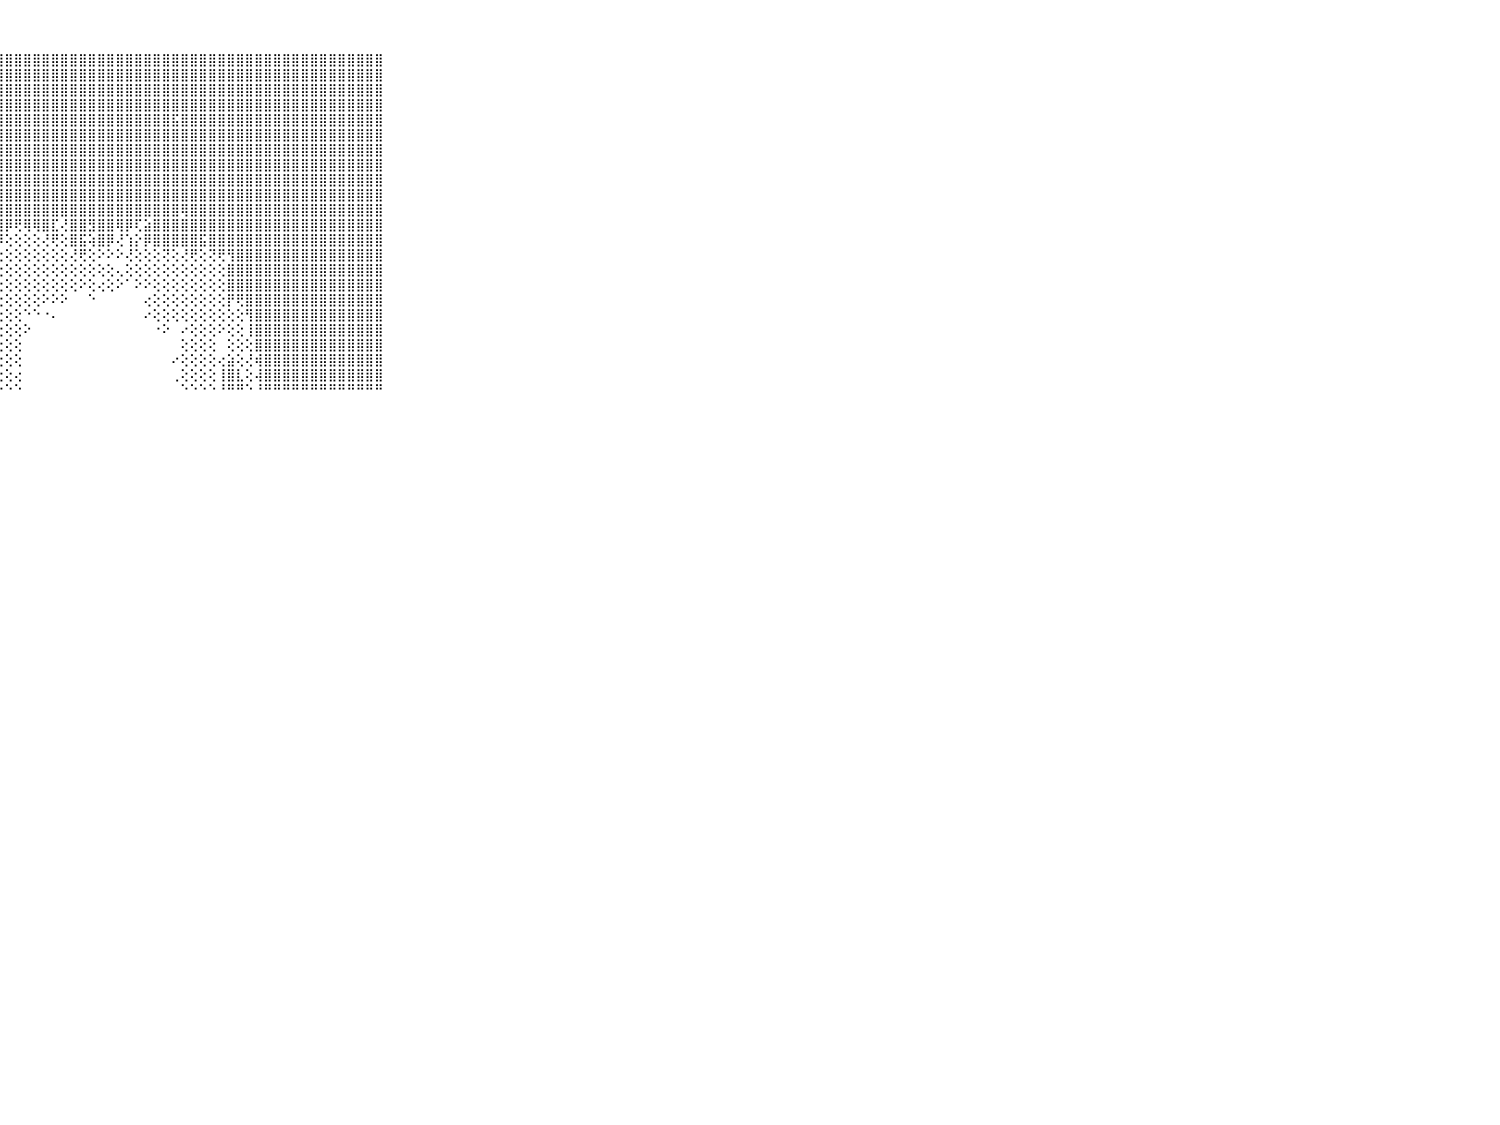

⠀⠀⠀⠀⠀⠀⠀⠀⠀⠀⠀⣿⣿⣿⣿⣿⣿⣿⣿⣿⣿⣿⣿⣿⣿⣿⣿⣿⣿⣿⣿⣿⣿⣿⣿⣿⣿⣿⣿⣿⣿⣿⣿⣿⣿⣿⣿⣿⣿⣿⣿⣿⣿⣿⣿⣿⣿⣿⣿⣿⣿⣿⣿⣿⣿⣿⣿⣿⣿⠀⠀⠀⠀⠀⠀⠀⠀⠀⠀⠀⠀
⠀⠀⠀⠀⠀⠀⠀⠀⠀⠀⠀⣿⣿⣿⣿⣿⣿⣿⣿⣿⣿⣿⣿⣿⣿⣿⣿⣿⣿⣿⣿⣿⣿⣿⣿⣿⣿⣿⣿⣿⣿⣿⣿⣿⣿⣿⣿⣿⣿⣿⣿⣿⣿⣿⣿⣿⣿⣿⣿⣿⣿⣿⣿⣿⣿⣿⣿⣿⣿⠀⠀⠀⠀⠀⠀⠀⠀⠀⠀⠀⠀
⠀⠀⠀⠀⠀⠀⠀⠀⠀⠀⠀⣿⣿⣿⣿⣿⣿⣿⣿⣿⣿⣿⣿⣿⣿⣿⣿⣿⣿⣿⣿⣿⣿⣿⣿⣿⣿⣿⣿⣿⣿⣿⣿⣿⣿⣿⣿⣿⣿⣿⣿⣿⣿⣿⣿⣿⣿⣿⣿⣿⣿⣿⣿⣿⣿⣿⣿⣿⣿⠀⠀⠀⠀⠀⠀⠀⠀⠀⠀⠀⠀
⠀⠀⠀⠀⠀⠀⠀⠀⠀⠀⠀⣿⣿⣿⣿⣿⣿⣿⣿⣿⣿⣿⣿⣿⣿⣿⣿⣿⣿⣿⣿⣿⣿⣿⣿⣿⣿⣿⣿⣿⣿⣿⣿⣿⣿⣿⣿⣿⣿⣿⣿⣿⣿⣿⣿⣿⣿⣿⣿⣿⣿⣿⣿⣿⣿⣿⣿⣿⣿⠀⠀⠀⠀⠀⠀⠀⠀⠀⠀⠀⠀
⠀⠀⠀⠀⠀⠀⠀⠀⠀⠀⠀⣿⣿⣿⣿⣿⣿⣿⣿⣿⣿⣿⣿⣿⣿⣿⣿⣿⣿⣿⣿⣿⣿⣿⣿⣿⣿⣿⣿⣿⣿⣿⣿⣿⣿⣿⣯⣿⣿⣿⣿⣿⣿⣿⣿⣿⣿⣿⣿⣿⣿⣿⣿⣿⣿⣿⣿⣿⣿⠀⠀⠀⠀⠀⠀⠀⠀⠀⠀⠀⠀
⠀⠀⠀⠀⠀⠀⠀⠀⠀⠀⠀⣿⣿⣿⣿⣿⣿⣿⣿⣿⣿⣿⣿⣿⣿⣿⣿⣿⣿⣿⣿⣿⣿⣿⣿⣿⣿⣿⣿⣿⣿⣿⣿⣿⣿⣿⣿⣿⣿⣿⣿⣿⣿⣿⣿⣿⣿⣿⣿⣿⣿⣿⣿⣿⣿⣿⣿⣿⣿⠀⠀⠀⠀⠀⠀⠀⠀⠀⠀⠀⠀
⠀⠀⠀⠀⠀⠀⠀⠀⠀⠀⠀⣿⣿⣿⣿⣿⣿⣿⣿⣿⣿⣿⣿⣿⣿⣿⣿⣿⣿⣿⣿⣿⣿⣿⣿⣿⣿⣿⣿⣿⣿⣿⣿⣿⣿⣿⣿⣿⣿⣿⣿⣿⣿⣿⣿⣿⣿⣿⣿⣿⣿⣿⣿⣿⣿⣿⣿⣿⣿⠀⠀⠀⠀⠀⠀⠀⠀⠀⠀⠀⠀
⠀⠀⠀⠀⠀⠀⠀⠀⠀⠀⠀⣿⣿⣿⣿⣿⣿⣿⣿⣿⣿⣿⣿⣿⣿⣿⣿⣿⣿⣿⣿⣿⣿⣿⣿⣿⣿⣿⣿⣿⣿⣿⣿⣿⣿⣿⣿⣿⣿⣿⣿⣿⣿⣿⣿⣿⣿⣿⣿⣿⣿⣿⣿⣿⣿⣿⣿⣿⣿⠀⠀⠀⠀⠀⠀⠀⠀⠀⠀⠀⠀
⠀⠀⠀⠀⠀⠀⠀⠀⠀⠀⠀⣿⣿⣿⣿⣿⣿⣿⣿⣿⣿⣿⣿⣿⣿⣿⣿⣿⣿⣿⣿⣿⣿⣿⣿⣿⣿⣿⣿⣿⣿⣿⣿⣿⣿⣿⣿⣿⣿⣿⣿⣿⣿⣿⣿⣿⣿⣿⣿⣿⣿⣿⣿⣿⣿⣿⣿⣿⣿⠀⠀⠀⠀⠀⠀⠀⠀⠀⠀⠀⠀
⠀⠀⠀⠀⠀⠀⠀⠀⠀⠀⠀⣿⣿⣿⣿⣿⣿⣿⣿⣿⣿⣿⣿⣿⣿⣿⣿⣿⣿⣿⣿⣿⣿⣿⣿⣿⣿⣿⣿⣿⣿⣿⣿⣿⣿⣿⣿⣿⣿⣿⣿⣿⣿⣿⣿⣿⣿⣿⣿⣿⣿⣿⣿⣿⣿⣿⣿⣿⣿⠀⠀⠀⠀⠀⠀⠀⠀⠀⠀⠀⠀
⠀⠀⠀⠀⠀⠀⠀⠀⠀⠀⠀⣿⣿⣿⣿⣿⣿⣿⣿⣿⣿⣿⣿⣿⣿⣿⣿⣿⣿⣿⣿⣿⣿⣿⣿⣿⣿⣿⣿⣿⣿⣿⣿⣿⣿⣿⣿⢿⣿⣿⣿⣿⣿⣿⣿⣿⣿⣿⣿⣿⣿⣿⣿⣿⣿⣿⣿⣿⣿⠀⠀⠀⠀⠀⠀⠀⠀⠀⠀⠀⠀
⠀⠀⠀⠀⠀⠀⠀⠀⠀⠀⠀⣿⣿⣿⣿⣿⣿⣿⣿⣿⣿⣿⣿⣿⣿⣿⣿⣿⡿⢟⢿⢿⣿⣏⢜⣿⣿⣻⣿⣿⢿⡿⢏⣵⣿⣿⣿⣿⣿⣿⣿⣿⣿⣿⣿⣿⣿⣿⣿⣿⣿⣿⣿⣿⣿⣿⣿⣿⣿⠀⠀⠀⠀⠀⠀⠀⠀⠀⠀⠀⠀
⠀⠀⠀⠀⠀⠀⠀⠀⠀⠀⠀⣿⣿⣿⣿⣿⣿⣿⣿⣿⣿⣿⣿⣿⣿⣿⣿⡿⢕⢕⢕⢕⢜⢟⢕⣿⣯⢵⣿⡿⢜⢱⡕⡿⣿⣿⣿⣿⣿⣯⣿⣿⣿⣿⣿⣿⣿⣿⣿⣿⣿⣿⣿⣿⣿⣿⣿⣿⣿⠀⠀⠀⠀⠀⠀⠀⠀⠀⠀⠀⠀
⠀⠀⠀⠀⠀⠀⠀⠀⠀⠀⠀⣿⣿⣿⣿⣿⣿⣿⣿⣿⣿⣿⣿⣿⣿⣿⣿⢕⢕⢕⢕⢕⢕⢕⢕⢜⢟⢕⠕⠕⠕⢜⢕⢕⢕⢝⢕⢜⢟⢕⢝⢟⢻⣿⣿⣿⣿⣿⣿⣿⣿⣿⣿⣿⣿⣿⣿⣿⣿⠀⠀⠀⠀⠀⠀⠀⠀⠀⠀⠀⠀
⠀⠀⠀⠀⠀⠀⠀⠀⠀⠀⠀⣿⣿⣿⣿⣿⣿⣿⣿⣿⣿⣿⣿⣿⣿⣿⡇⢕⢕⢕⢕⢕⢕⢕⢕⢕⢕⢕⢕⢕⢄⢕⢕⢕⢕⢕⢕⢕⢕⢕⢕⢕⣿⣿⣿⣿⣿⣿⣿⣿⣿⣿⣿⣿⣿⣿⣿⣿⣿⠀⠀⠀⠀⠀⠀⠀⠀⠀⠀⠀⠀
⠀⠀⠀⠀⠀⠀⠀⠀⠀⠀⠀⣿⣿⣿⣿⣿⣿⣿⣿⣿⣿⣿⣿⣿⣿⣿⢕⢕⢕⢕⢕⢕⢕⢕⢕⢕⠕⢕⢔⢕⠕⠁⠕⠕⢕⢕⢕⢕⢕⢕⢕⢕⣿⣿⣿⣿⣿⣿⣿⣿⣿⣿⣿⣿⣿⣿⣿⣿⣿⠀⠀⠀⠀⠀⠀⠀⠀⠀⠀⠀⠀
⠀⠀⠀⠀⠀⠀⠀⠀⠀⠀⠀⣿⣿⣿⣿⣿⣿⣿⣿⣿⣿⣿⣿⣿⣿⡏⢕⢕⢕⢕⢕⢕⠕⠕⠕⠀⠀⠑⠀⠀⠀⠀⠀⢔⢕⢕⢕⢕⢕⢕⢕⢕⡟⢟⣿⣿⣿⣿⣿⣿⣿⣿⣿⣿⣿⣿⣿⣿⣿⠀⠀⠀⠀⠀⠀⠀⠀⠀⠀⠀⠀
⠀⠀⠀⠀⠀⠀⠀⠀⠀⠀⠀⣿⣿⣿⣿⣿⣿⣿⣿⣿⣿⣿⣿⣿⣿⢇⢕⢕⢕⢕⠑⠑⠐⠄⠀⠀⠀⠀⠀⠀⠀⠀⠀⠔⢕⢕⢕⢕⢕⢕⢕⢕⢕⢕⢻⣿⣿⣿⣿⣿⣿⣿⣿⣿⣿⣿⣿⣿⣿⠀⠀⠀⠀⠀⠀⠀⠀⠀⠀⠀⠀
⠀⠀⠀⠀⠀⠀⠀⠀⠀⠀⠀⣿⣿⣿⣿⣿⣿⣿⣿⣿⣿⣿⣿⣿⣿⡇⢕⢕⢕⢕⠕⠀⠀⠀⠀⠀⠀⠀⠀⠀⠀⠀⠀⠀⠐⠕⠀⠔⢕⢕⢕⠕⢕⢕⢸⣿⣿⣿⣿⣿⣿⣿⣿⣿⣿⣿⣿⣿⣿⠀⠀⠀⠀⠀⠀⠀⠀⠀⠀⠀⠀
⠀⠀⠀⠀⠀⠀⠀⠀⠀⠀⠀⣿⣿⣿⣿⣿⣿⣿⣿⣿⣿⣿⣿⣿⣿⡇⢕⢕⢕⢕⠀⠀⠀⠀⠀⠀⠀⠀⠀⠀⠀⠀⠀⠀⠀⠀⠀⢕⢕⢕⢕⠀⢕⢕⢕⣿⣿⣿⣿⣿⣿⣿⣿⣿⣿⣿⣿⣿⣿⠀⠀⠀⠀⠀⠀⠀⠀⠀⠀⠀⠀
⠀⠀⠀⠀⠀⠀⠀⠀⠀⠀⠀⣿⣿⣿⣿⣿⣿⣿⣿⣿⣿⣿⣿⣿⣿⢇⢕⢕⢕⢕⠀⠀⠀⠀⠀⠀⠀⠀⠀⠀⠀⠀⠀⠀⠀⠀⠔⢕⢕⢕⢕⢔⣵⢕⢜⢾⣿⣿⣿⣿⣿⣿⣿⣿⣿⣿⣿⣿⣿⠀⠀⠀⠀⠀⠀⠀⠀⠀⠀⠀⠀
⠀⠀⠀⠀⠀⠀⠀⠀⠀⠀⠀⣿⣿⣿⣿⣿⣿⣿⣿⣿⣿⣿⣿⣿⡿⢕⢕⢕⢕⢔⠀⠀⠀⠀⠀⠀⠀⠀⠀⠀⠀⠀⠀⠀⠀⠀⢀⢕⢕⢕⢕⢸⣿⣇⢕⢼⣿⣿⣿⣿⣿⣿⣿⣿⣿⣿⣿⣿⣿⠀⠀⠀⠀⠀⠀⠀⠀⠀⠀⠀⠀
⠀⠀⠀⠀⠀⠀⠀⠀⠀⠀⠀⠛⠛⠛⠛⠛⠛⠛⠛⠛⠛⠛⠛⠛⠃⠑⠘⠑⠑⠑⠀⠀⠀⠀⠀⠀⠀⠀⠀⠀⠀⠀⠀⠀⠀⠀⠀⠑⠑⠑⠑⠘⠛⠛⠑⠘⠛⠛⠛⠛⠛⠛⠛⠛⠛⠛⠛⠛⠛⠀⠀⠀⠀⠀⠀⠀⠀⠀⠀⠀⠀